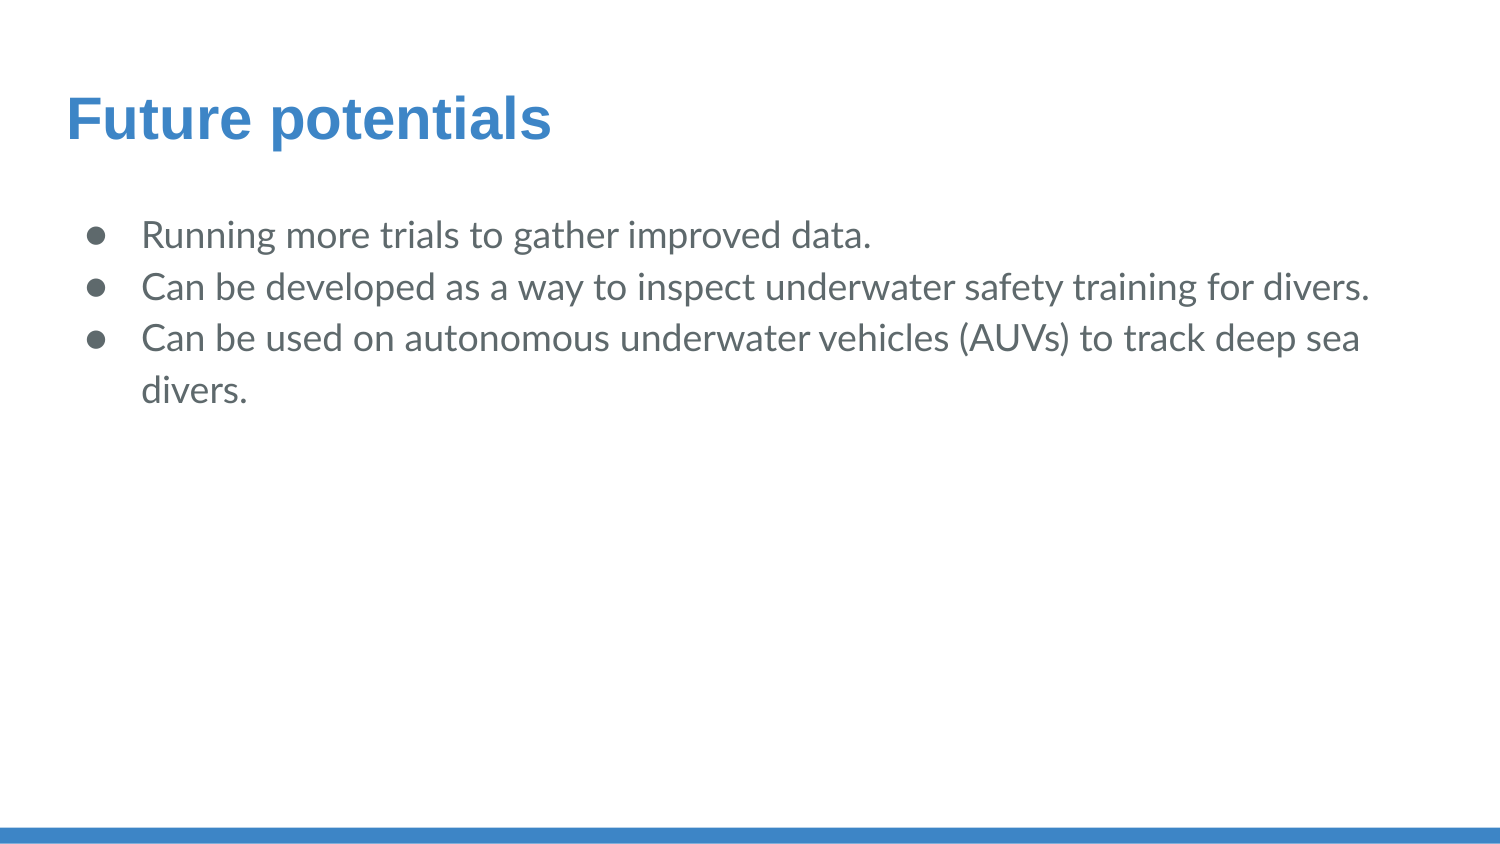

# Future potentials
Running more trials to gather improved data.
Can be developed as a way to inspect underwater safety training for divers.
Can be used on autonomous underwater vehicles (AUVs) to track deep sea divers.